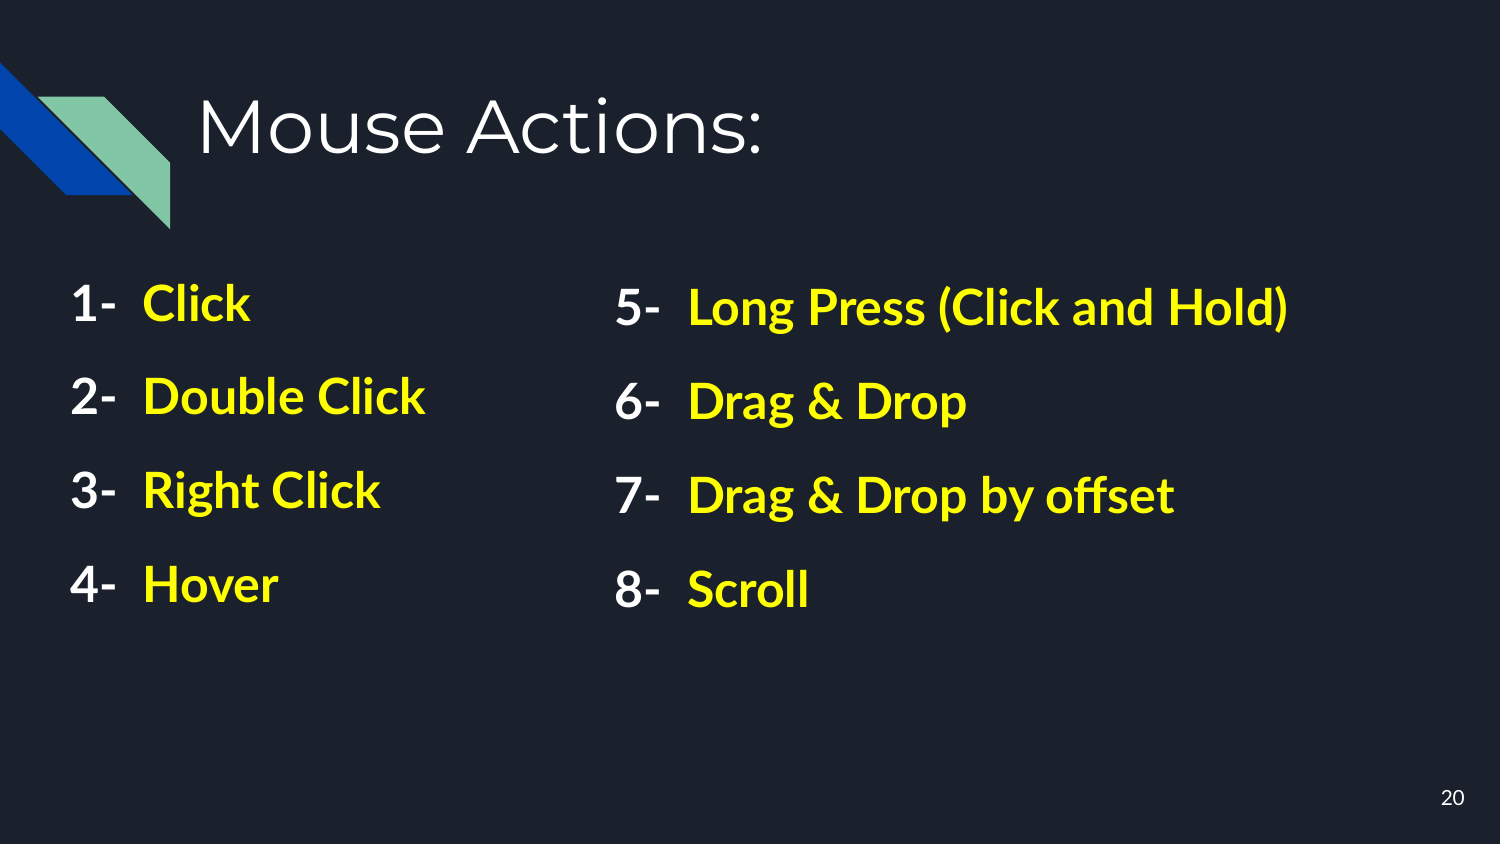

# Mouse Actions:
1-  Click
2-  Double Click
3-  Right Click
4-  Hover

5-  Long Press (Click and Hold)
6-  Drag & Drop
7-  Drag & Drop by offset
8-  Scroll

20